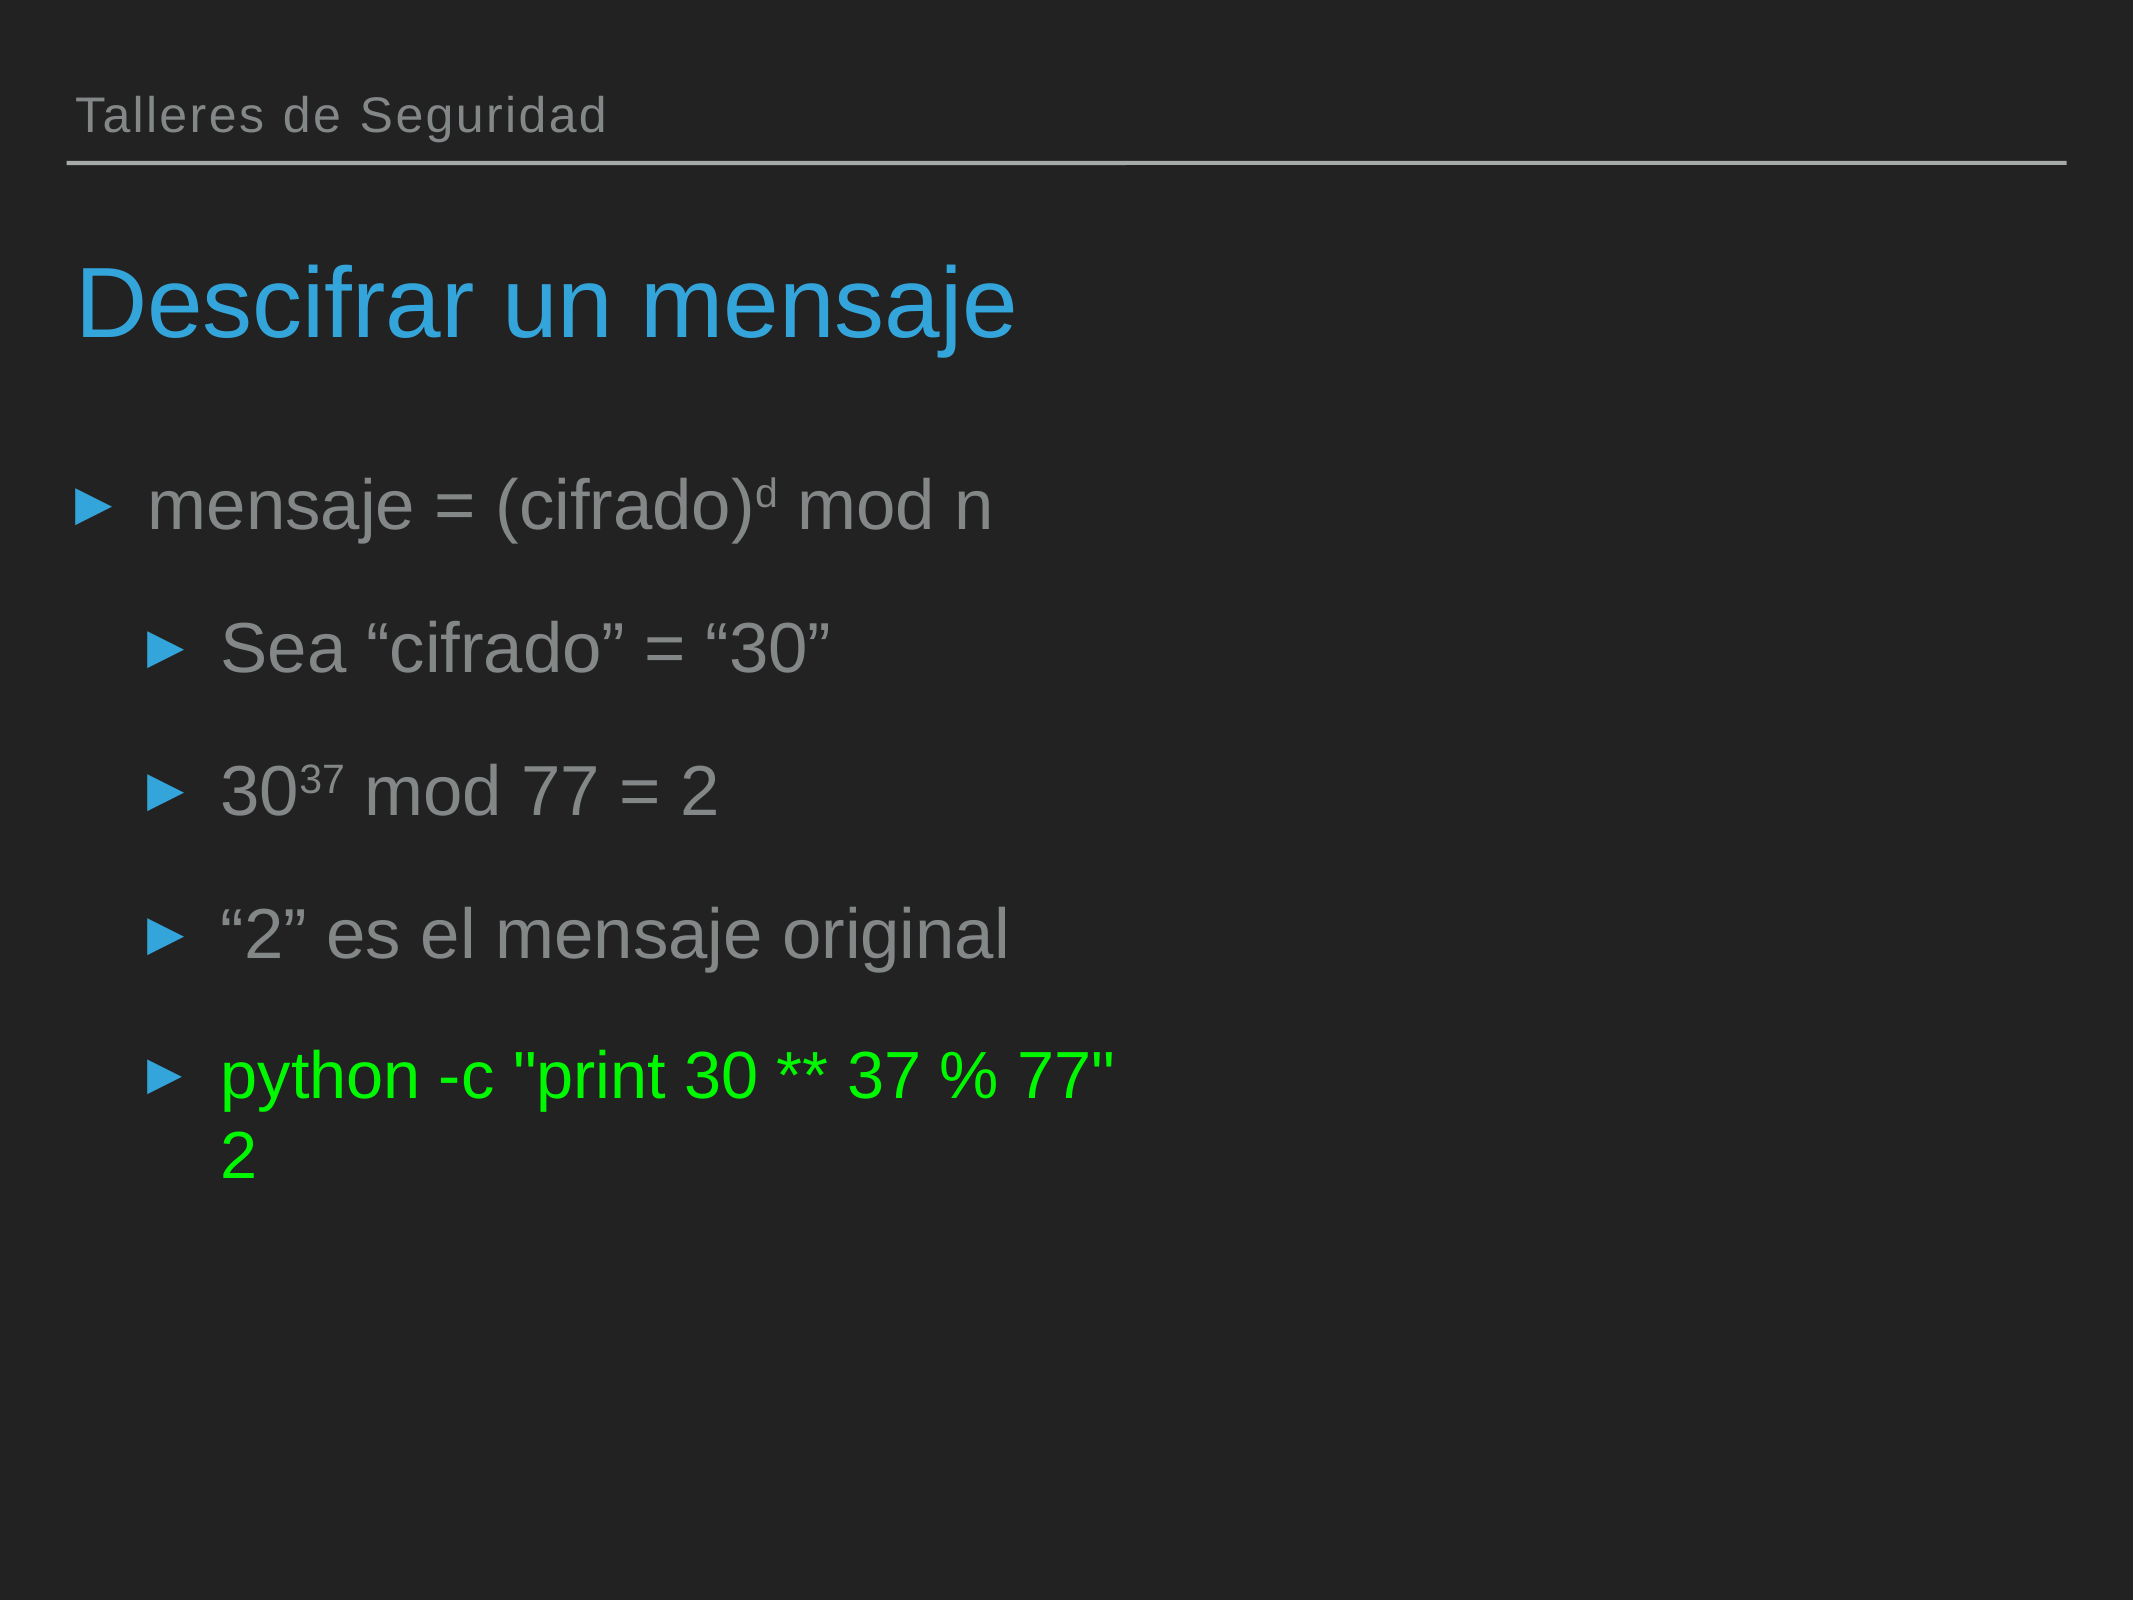

Talleres de Seguridad
# Descifrar un mensaje
mensaje = (cifrado)d mod n
Sea “cifrado” = “30”
3037 mod 77 = 2
“2” es el mensaje original
python -c "print 30 ** 37 % 77"
2